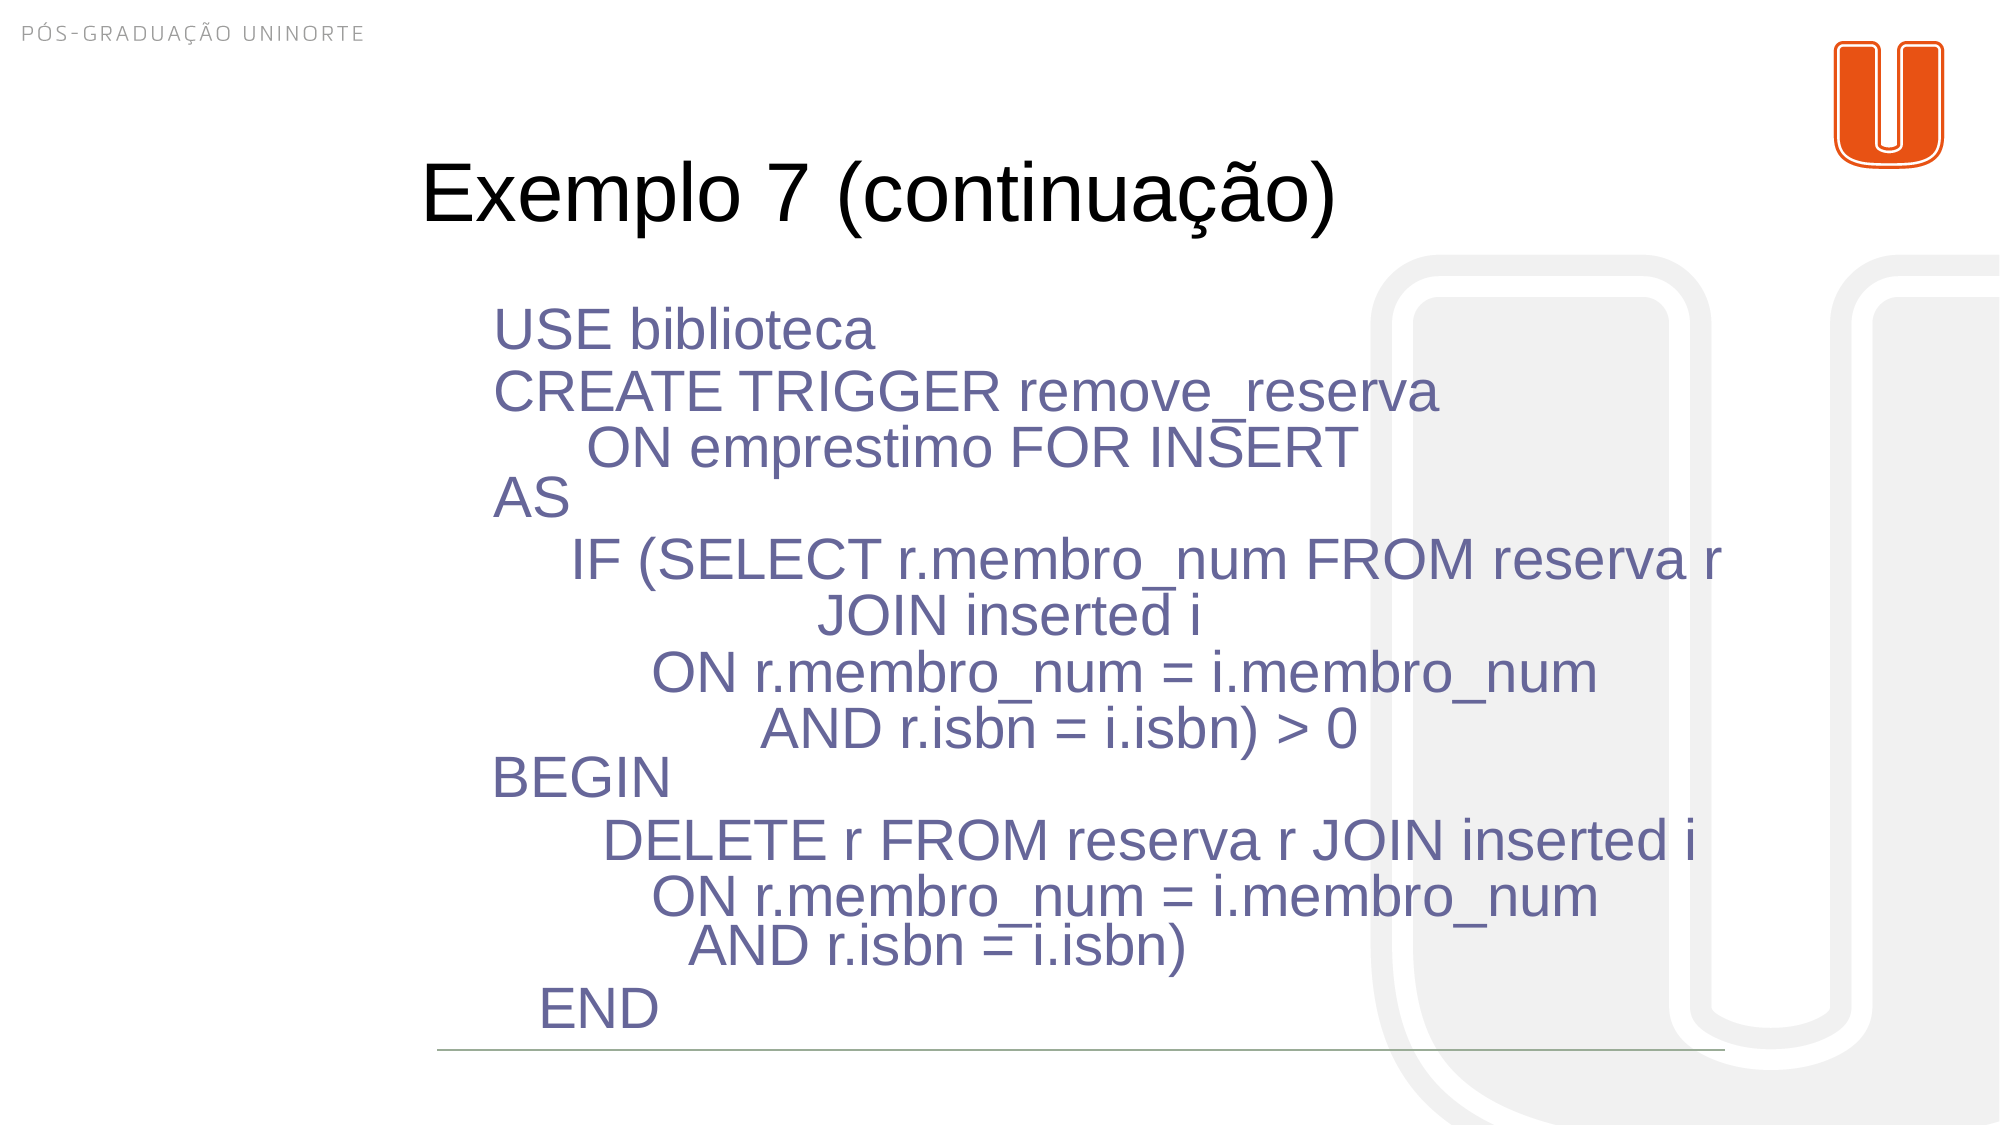

# Exemplo 7 (continuação)
USE biblioteca
CREATE TRIGGER remove_reserva  ON emprestimo FOR INSERT
AS
IF (SELECT r.membro_num FROM reserva r  JOIN inserted i
ON r.membro_num = i.membro_num  AND r.isbn = i.isbn) > 0
BEGIN
DELETE r FROM reserva r JOIN inserted i  ON r.membro_num = i.membro_num
AND r.isbn = i.isbn)
END